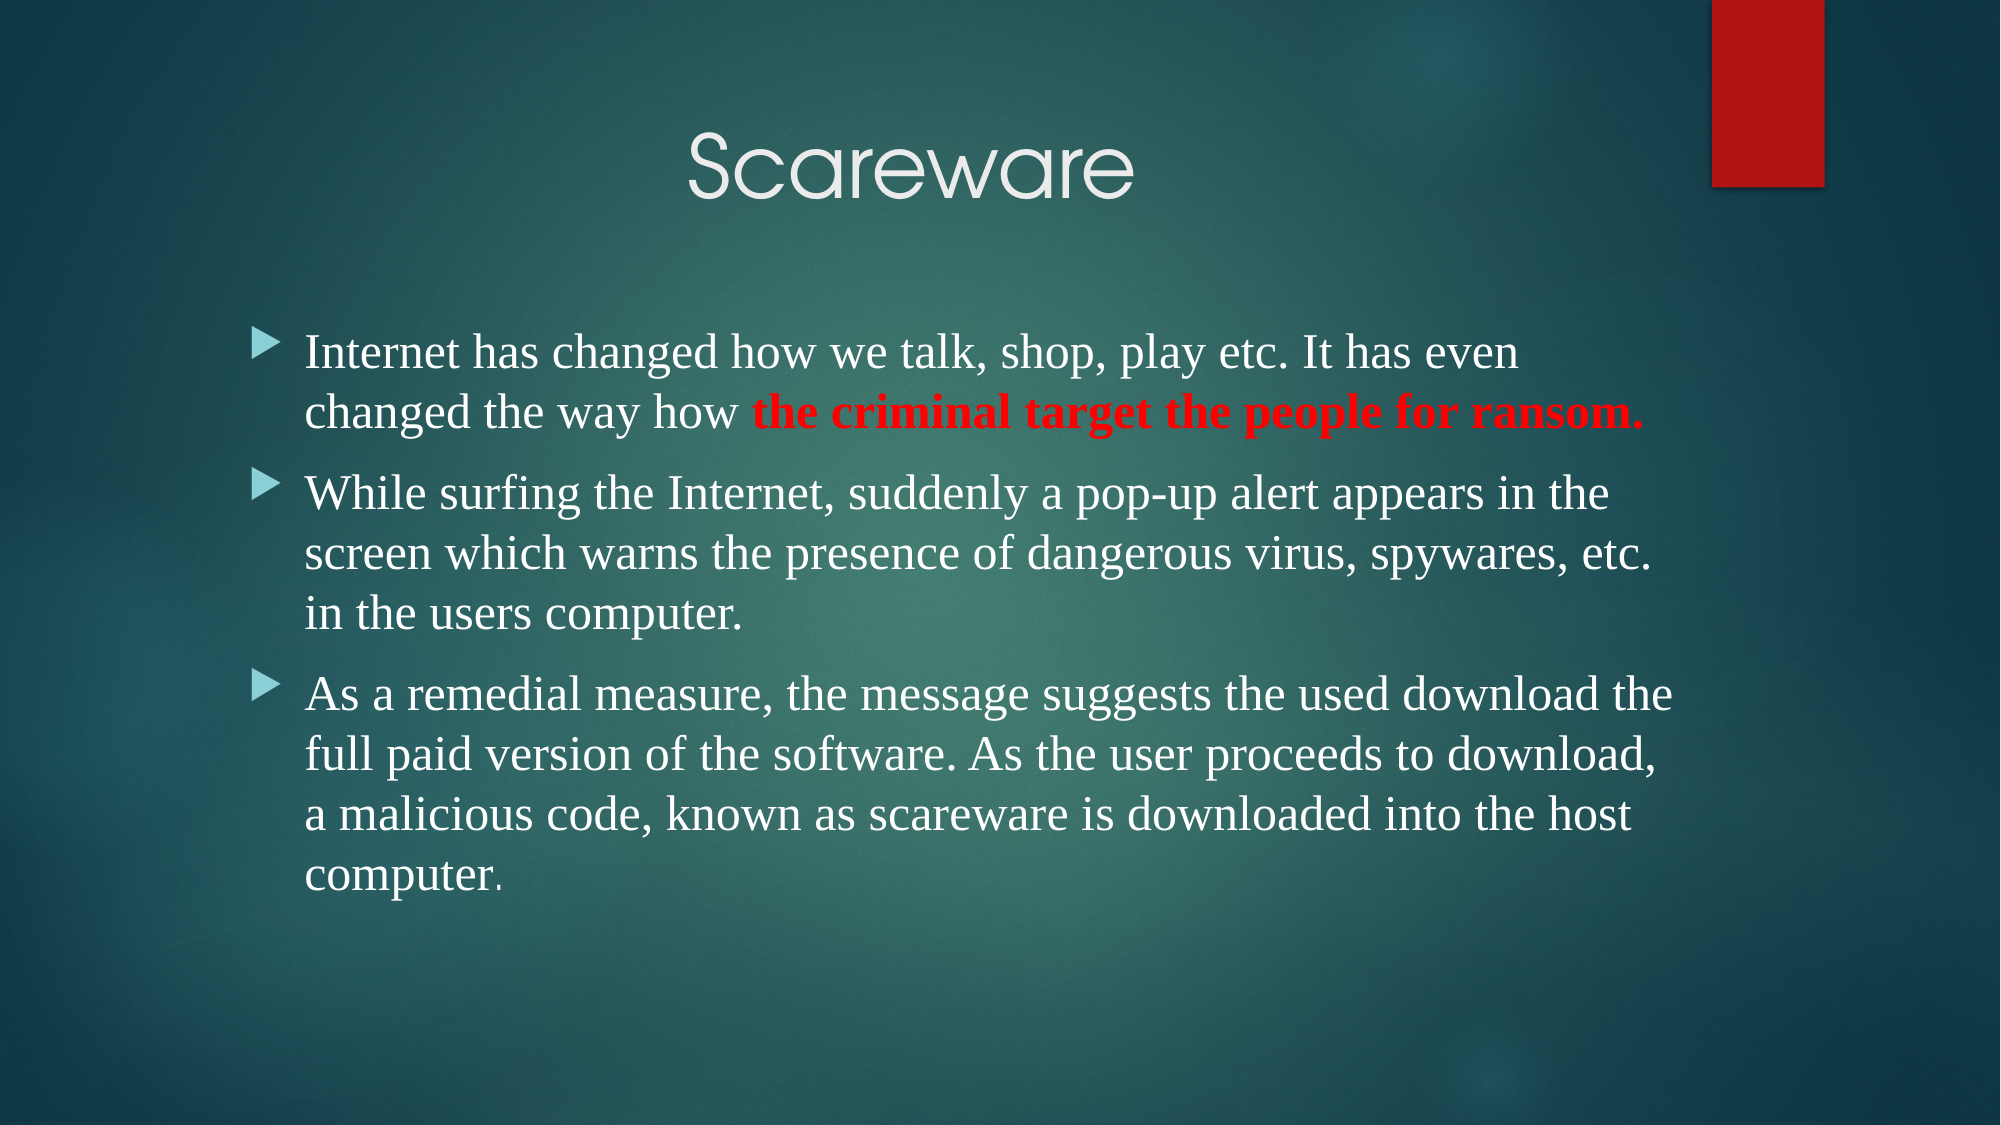

# Scareware
Internet has changed how we talk, shop, play etc. It has even changed the way how the criminal target the people for ransom.
While surfing the Internet, suddenly a pop-up alert appears in the screen which warns the presence of dangerous virus, spywares, etc. in the users computer.
As a remedial measure, the message suggests the used download the full paid version of the software. As the user proceeds to download, a malicious code, known as scareware is downloaded into the host computer.